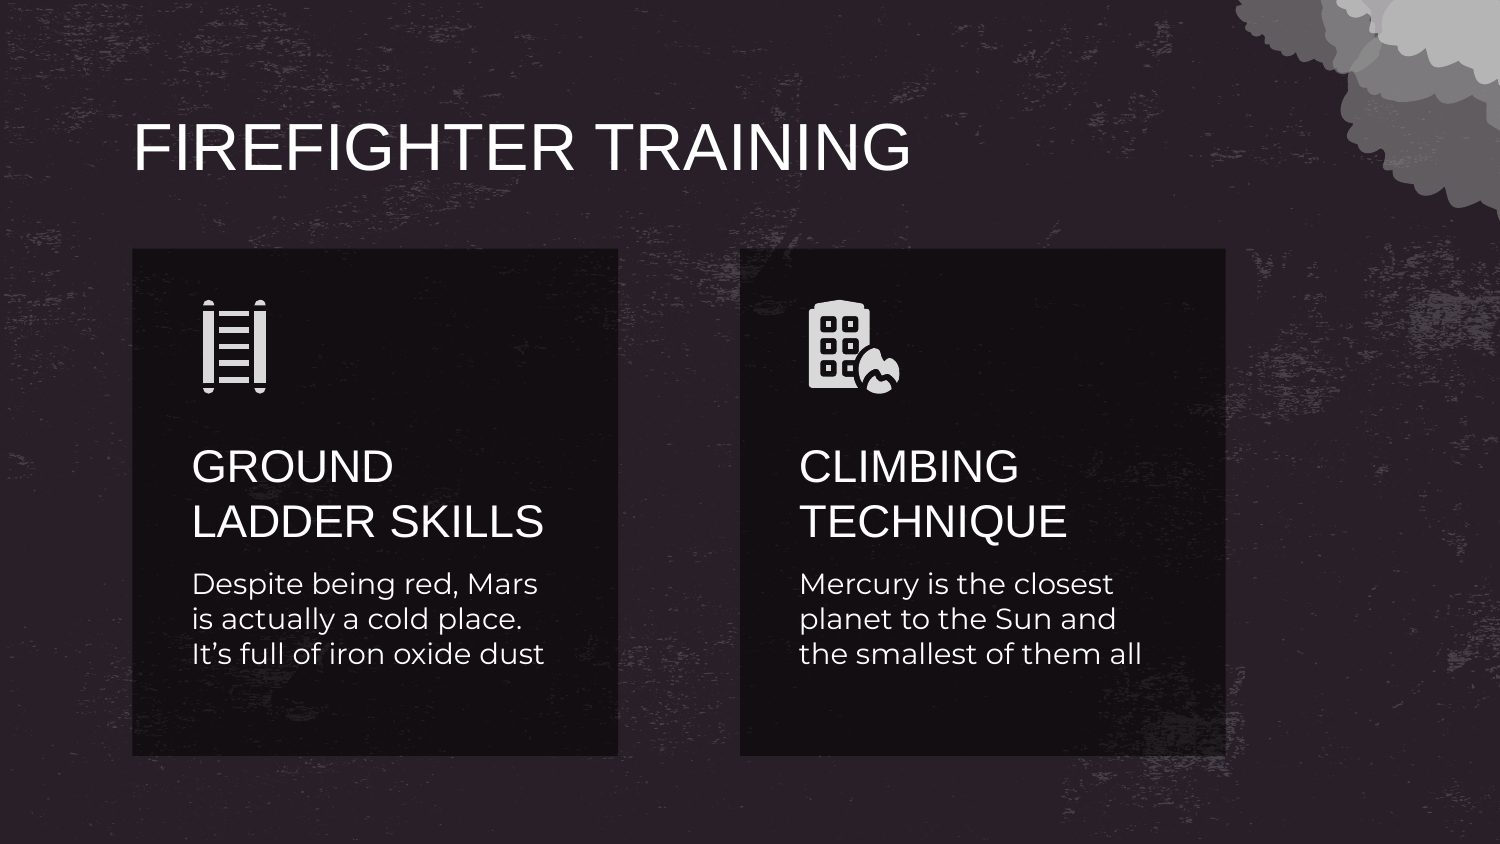

# FIREFIGHTER TRAINING

GROUND LADDER SKILLS
CLIMBING TECHNIQUE
Despite being red, Mars is actually a cold place. It’s full of iron oxide dust
Mercury is the closest planet to the Sun and the smallest of them all